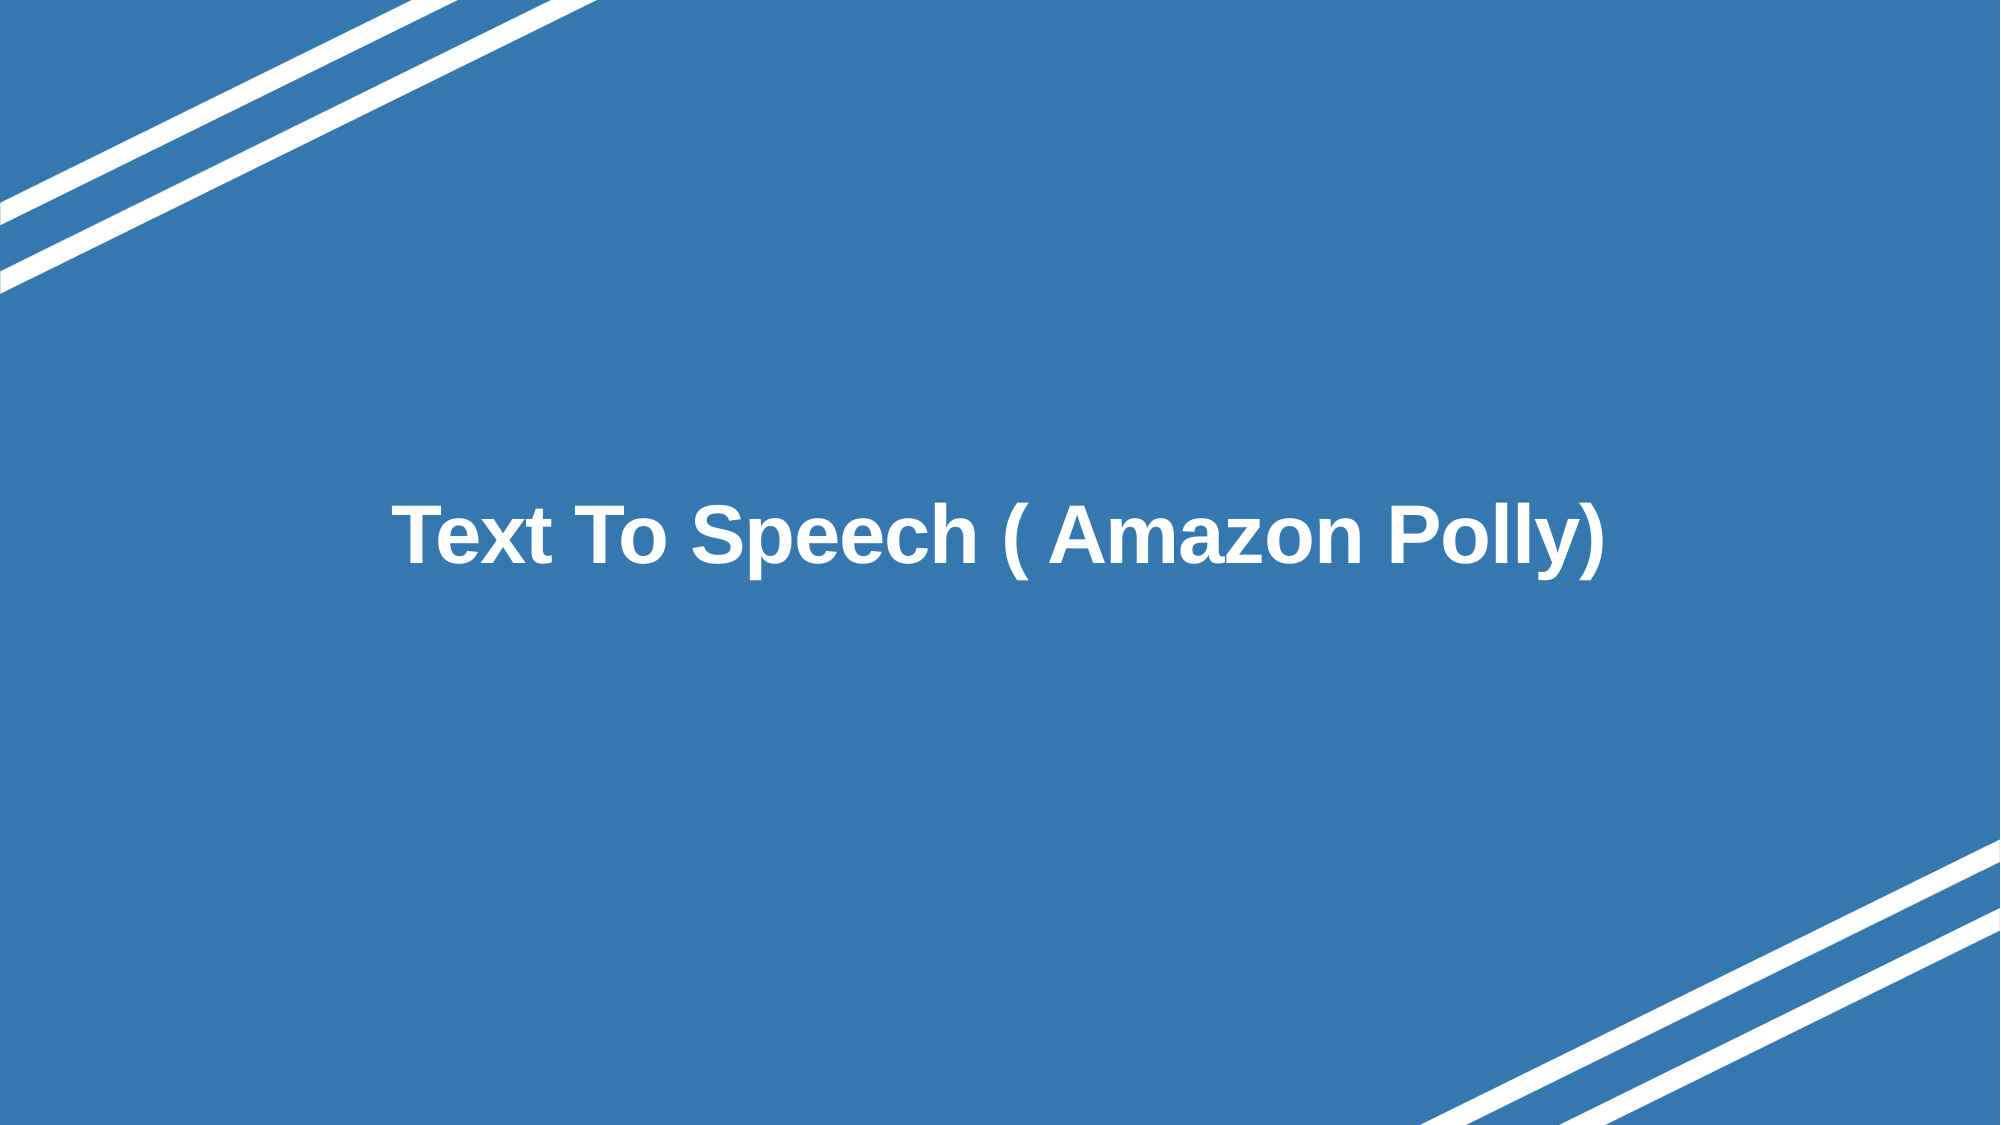

# Text To Speech ( Amazon Polly)